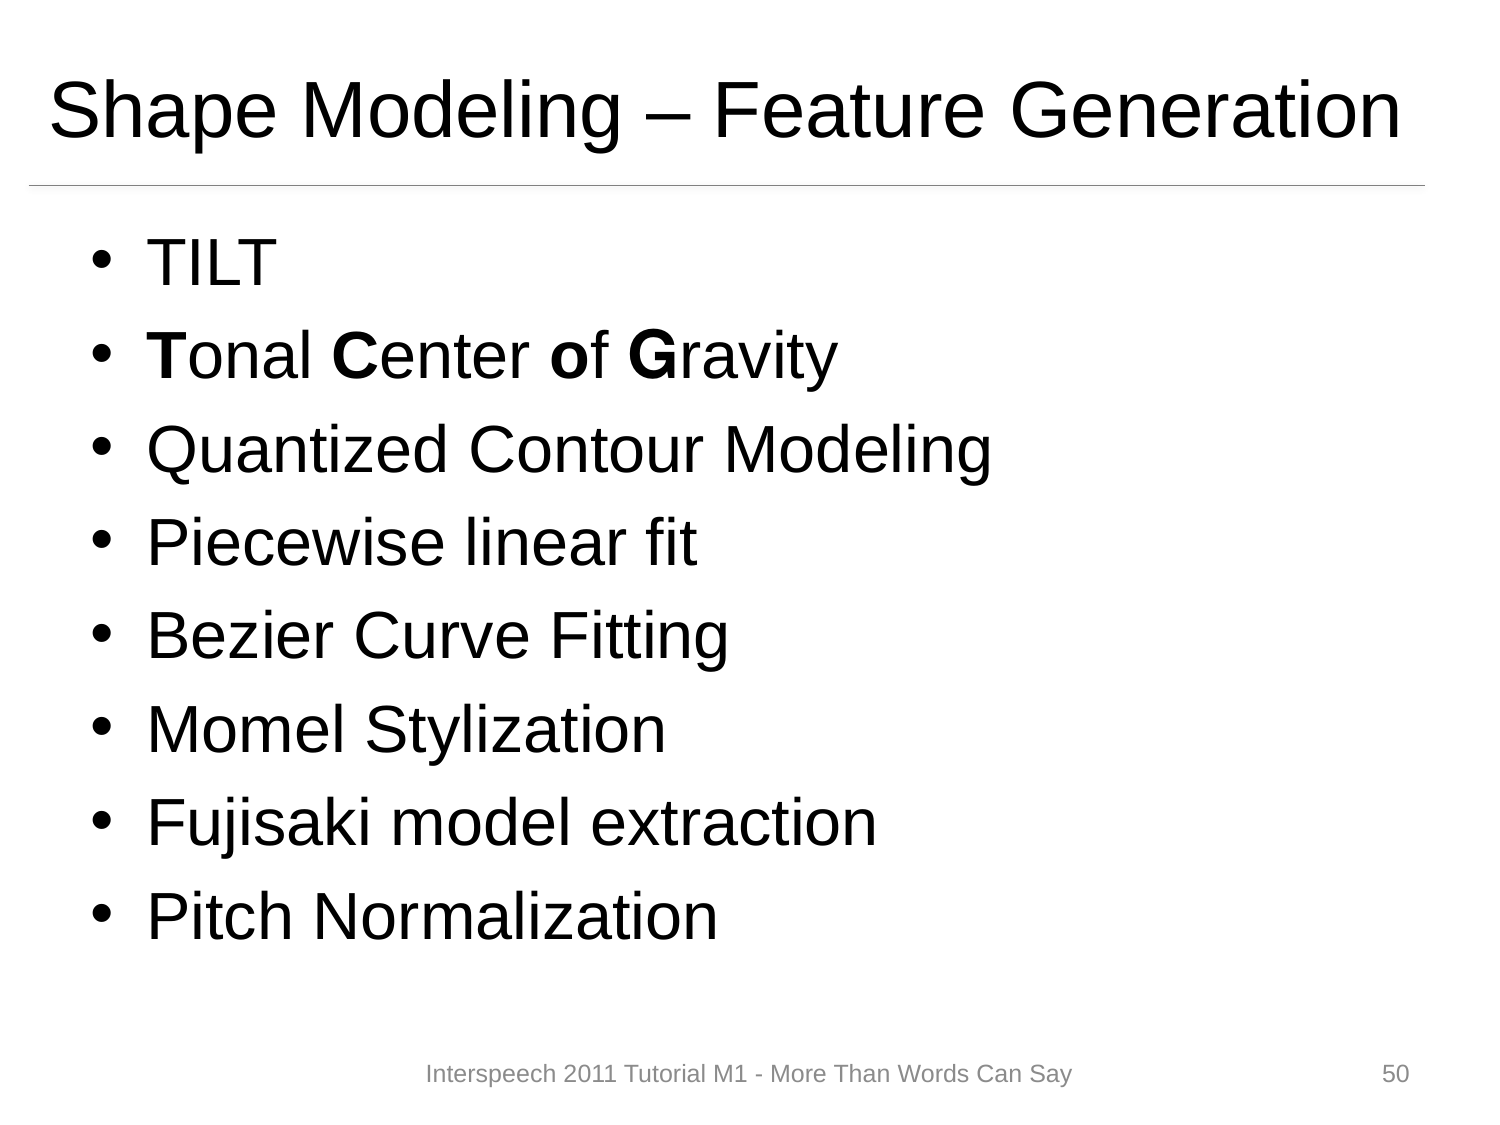

# Shape Modeling – Feature Generation
TILT
Tonal Center of Gravity
Quantized Contour Modeling
Piecewise linear fit
Bezier Curve Fitting
Momel Stylization
Fujisaki model extraction
Pitch Normalization
Interspeech 2011 Tutorial M1 - More Than Words Can Say
50